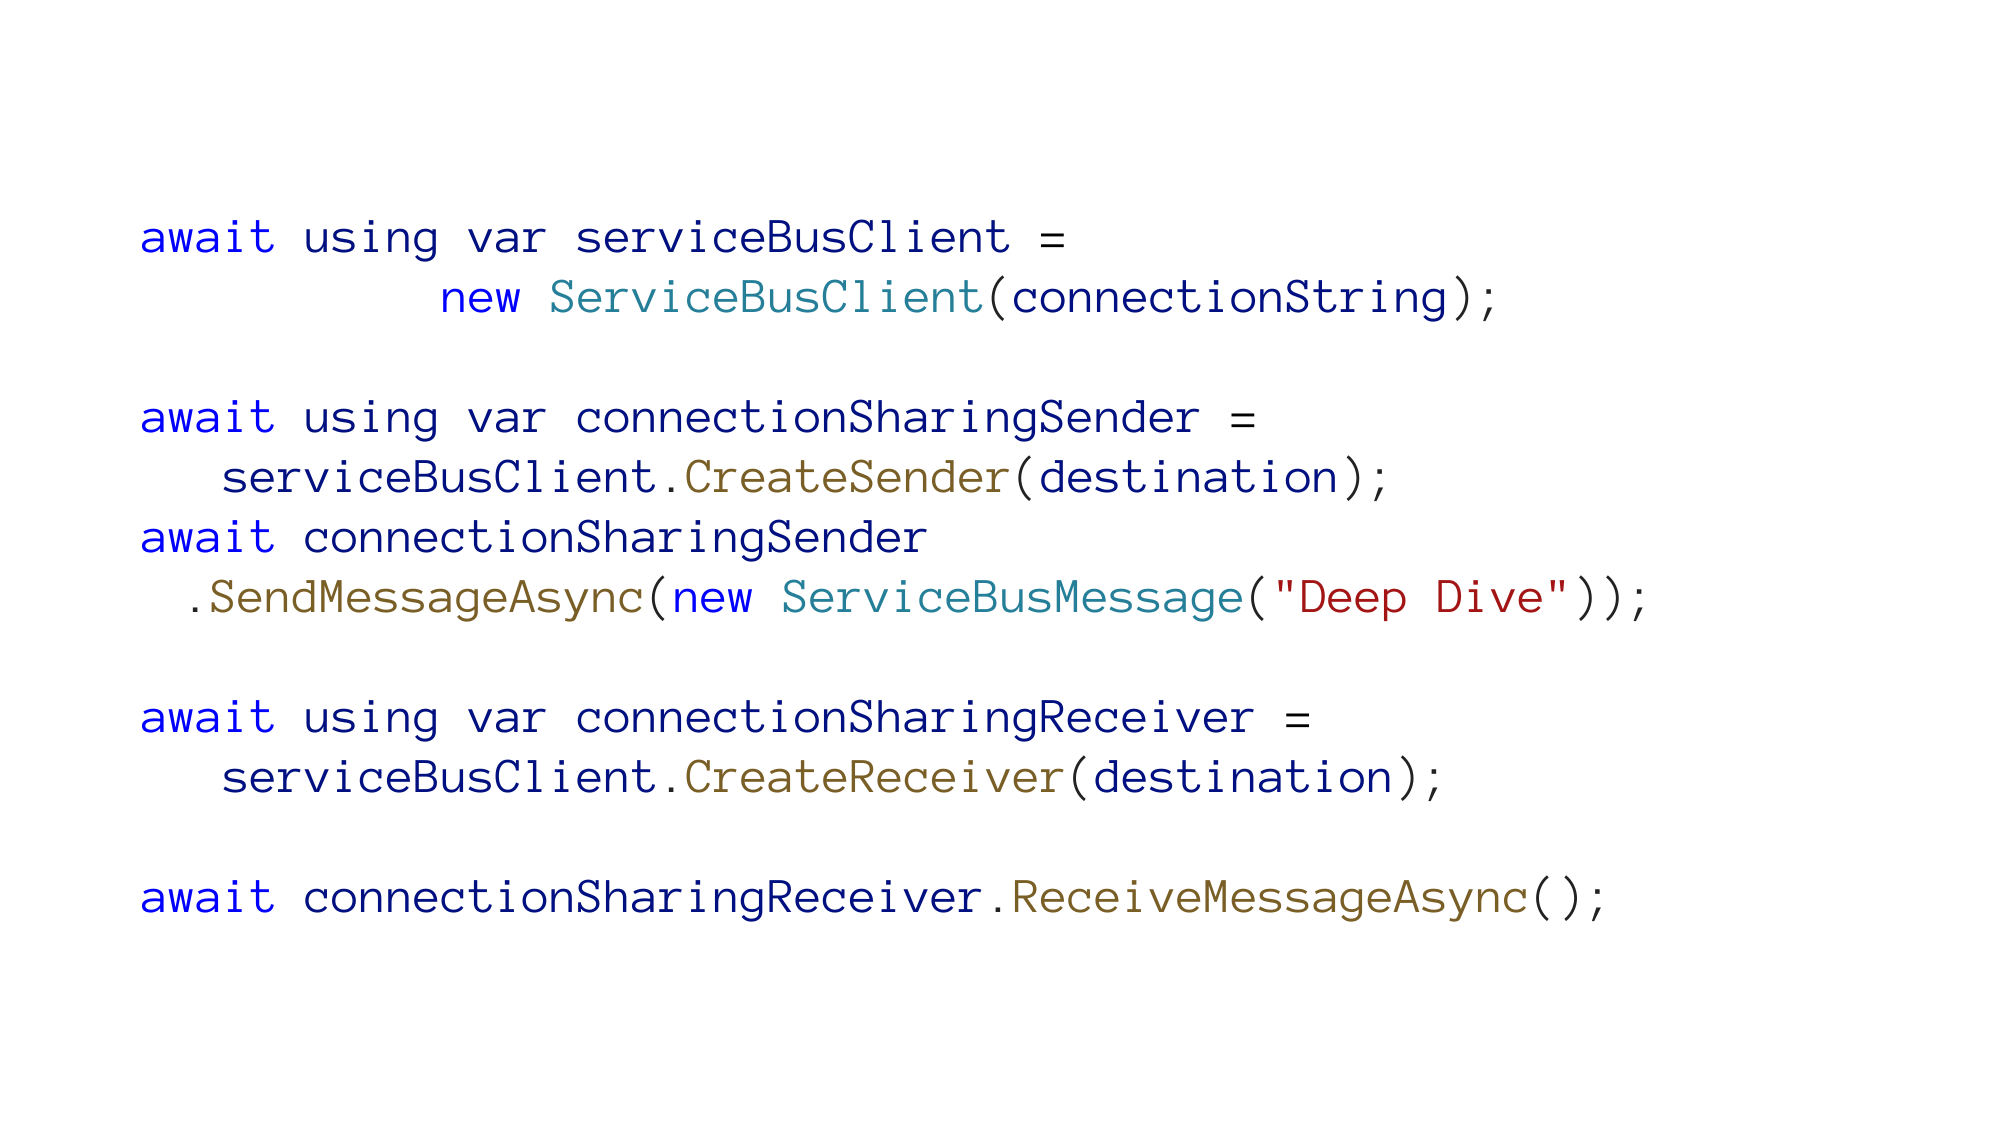

await using var serviceBusClient = 
		new ServiceBusClient(connectionString);

await using var connectionSharingSender = 
   serviceBusClient.CreateSender(destination);
await connectionSharingSender
   .SendMessageAsync(new ServiceBusMessage("Deep Dive"));

await using var connectionSharingReceiver =
   serviceBusClient.CreateReceiver(destination);

await connectionSharingReceiver.ReceiveMessageAsync();